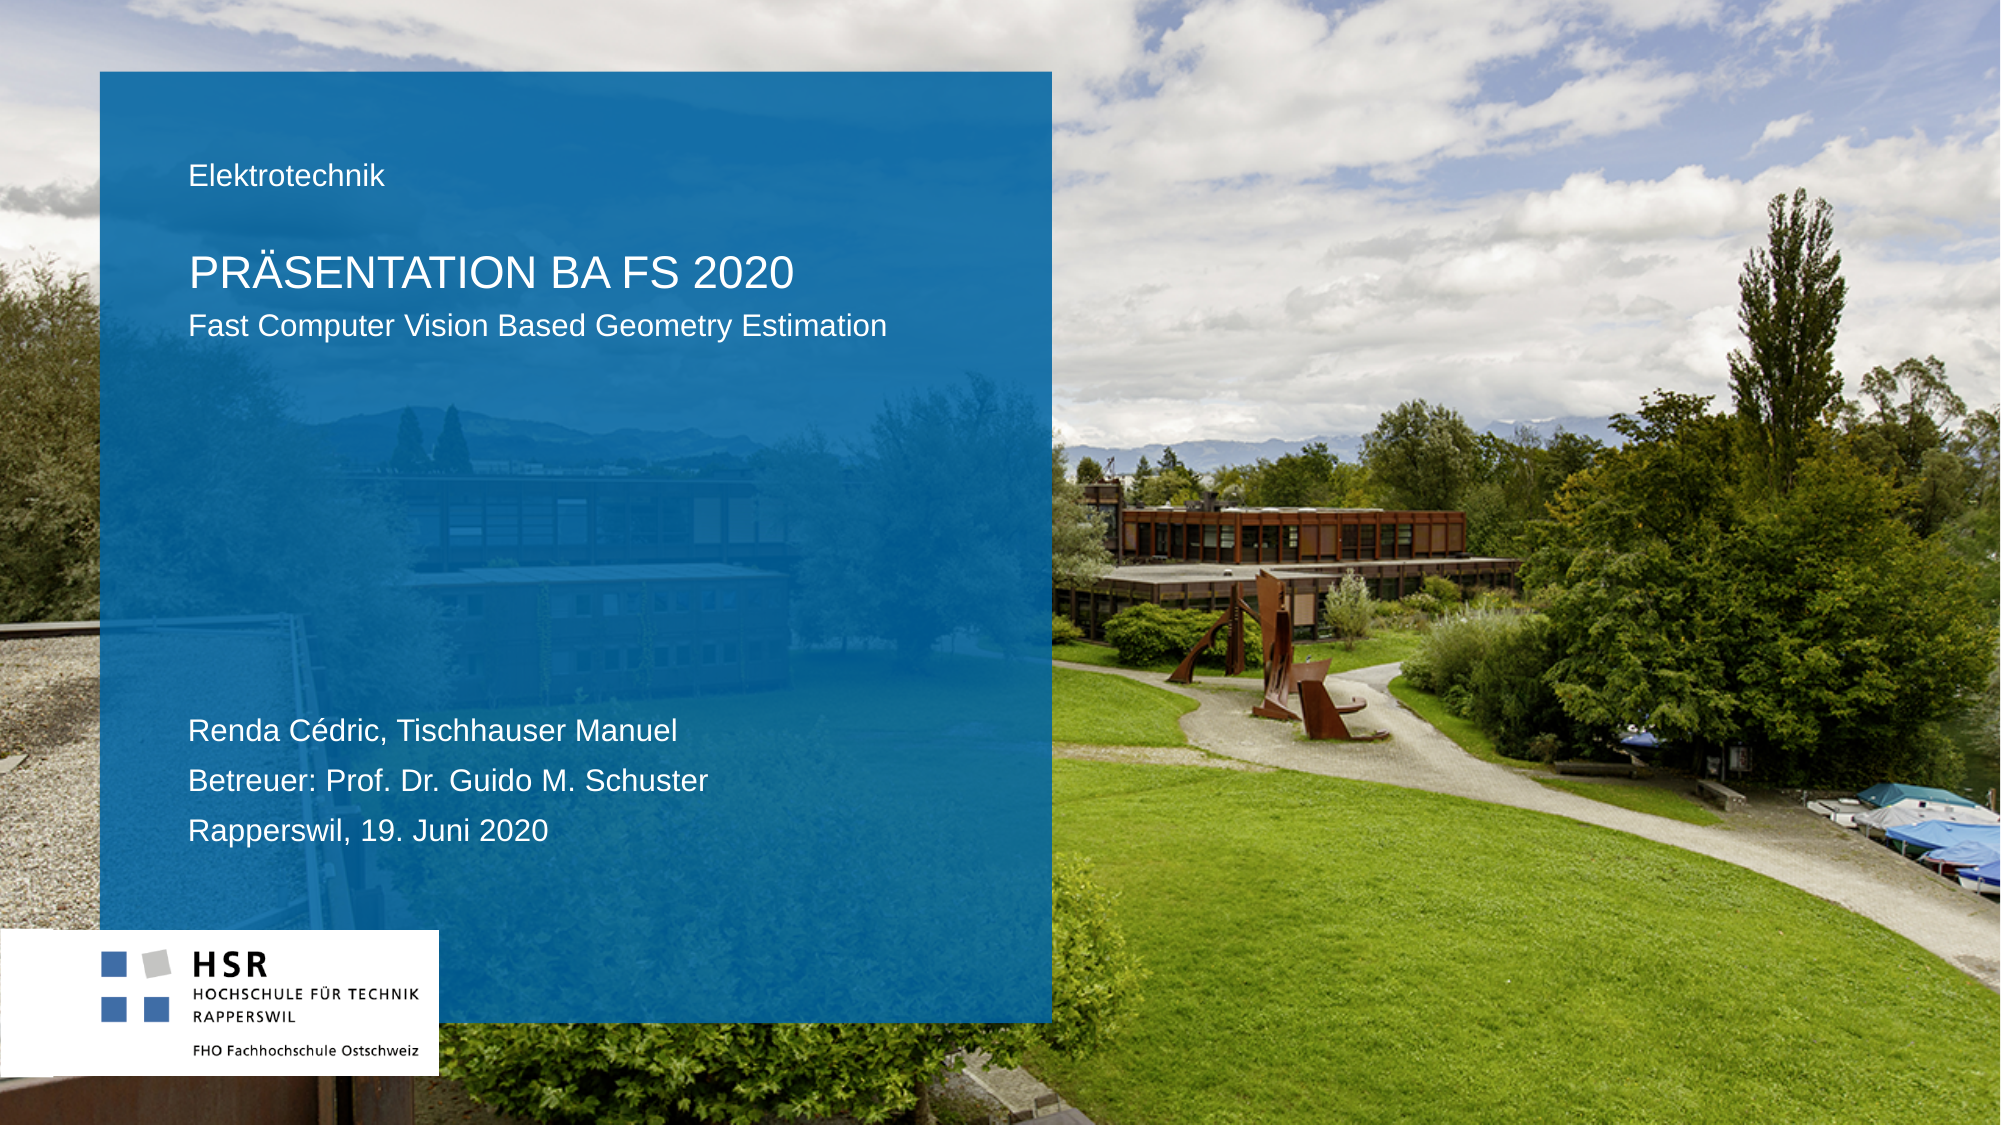

Elektrotechnik
# Präsentation BA FS 2020
Fast Computer Vision Based Geometry Estimation
Renda Cédric, Tischhauser Manuel
Betreuer: Prof. Dr. Guido M. Schuster
Rapperswil, 19. Juni 2020